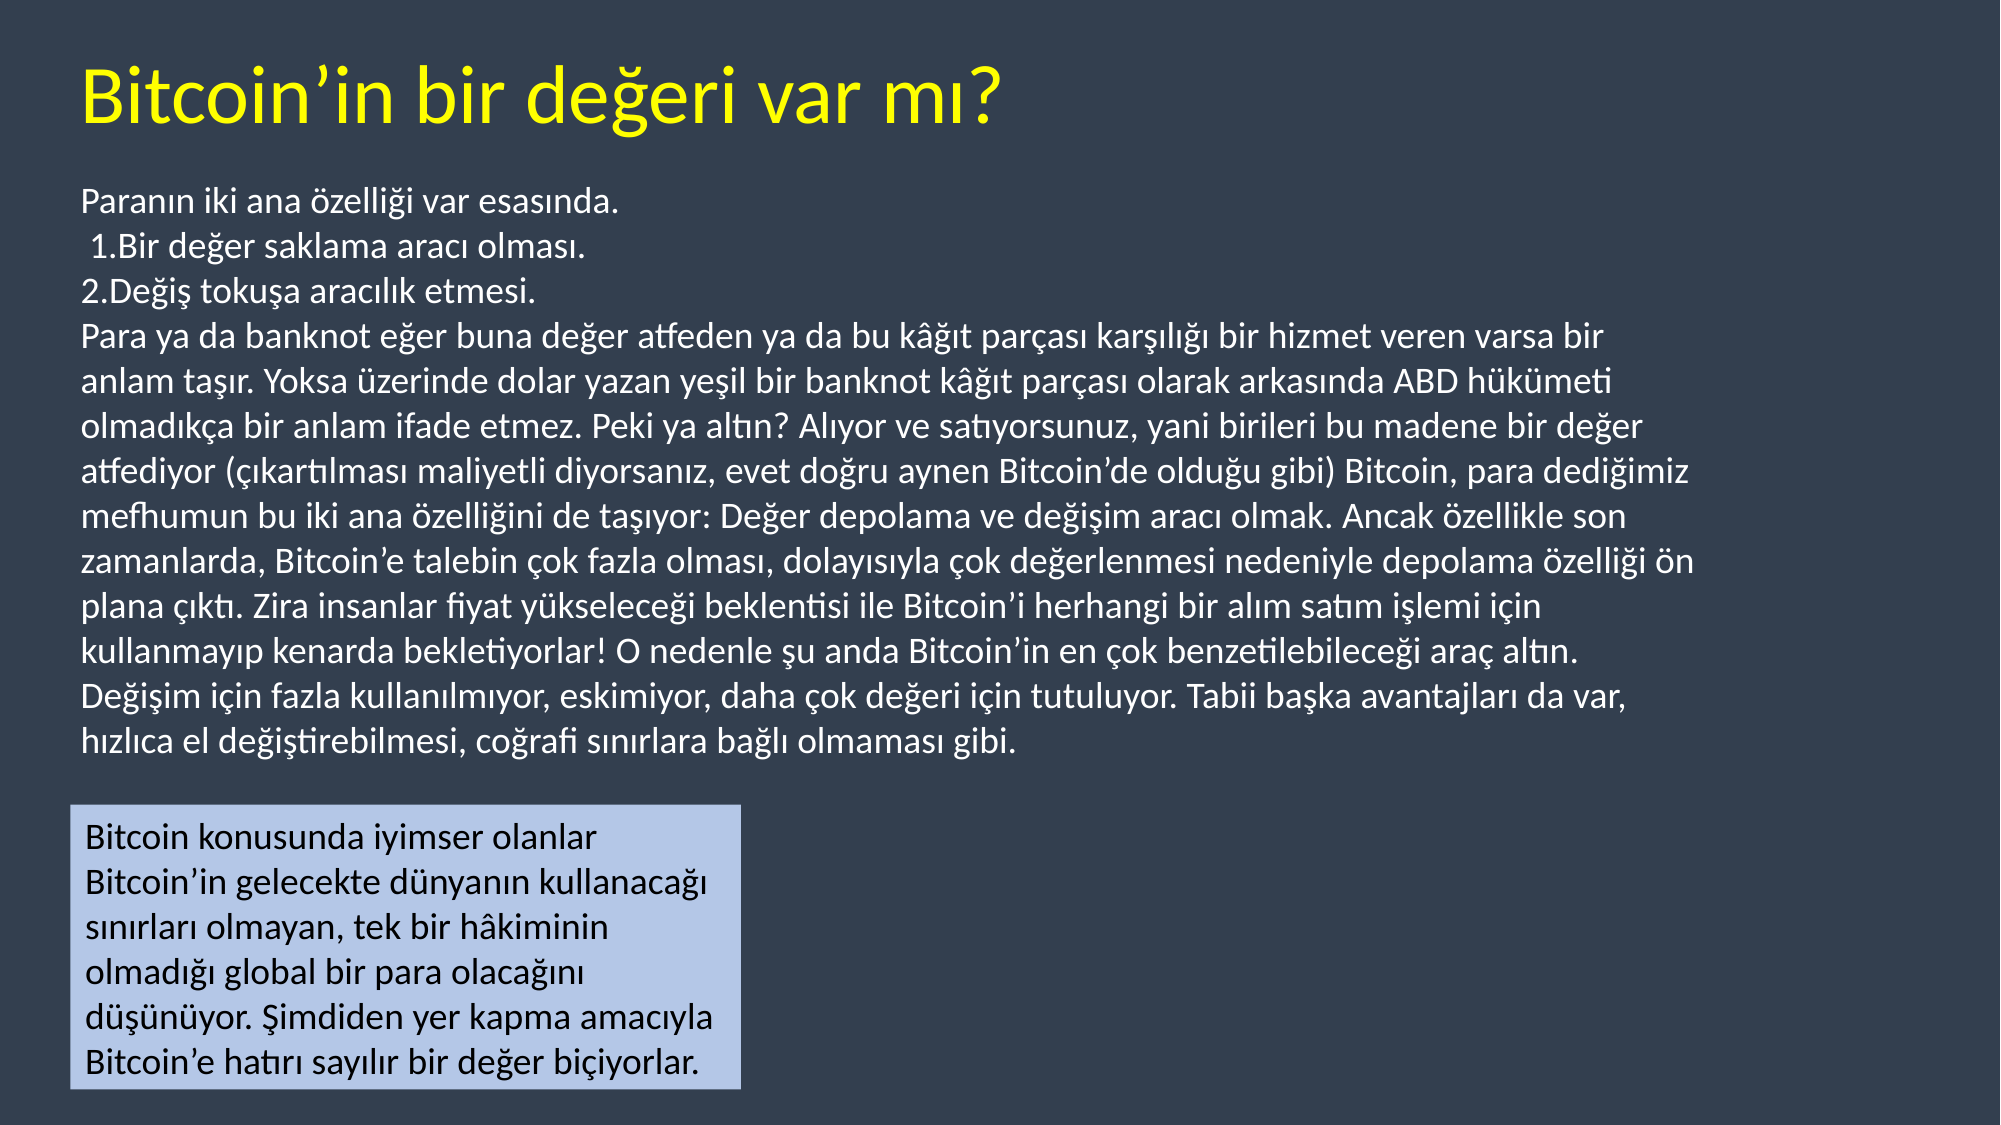

Bitcoin’in bir değeri var mı?
Paranın iki ana özelliği var esasında.
 1.Bir değer saklama aracı olması.
2.Değiş tokuşa aracılık etmesi.
Para ya da banknot eğer buna değer atfeden ya da bu kâğıt parçası karşılığı bir hizmet veren varsa bir anlam taşır. Yoksa üzerinde dolar yazan yeşil bir banknot kâğıt parçası olarak arkasında ABD hükümeti olmadıkça bir anlam ifade etmez. Peki ya altın? Alıyor ve satıyorsunuz, yani birileri bu madene bir değer atfediyor (çıkartılması maliyetli diyorsanız, evet doğru aynen Bitcoin’de olduğu gibi) Bitcoin, para dediğimiz mefhumun bu iki ana özelliğini de taşıyor: Değer depolama ve değişim aracı olmak. Ancak özellikle son zamanlarda, Bitcoin’e talebin çok fazla olması, dolayısıyla çok değerlenmesi nedeniyle depolama özelliği ön plana çıktı. Zira insanlar fiyat yükseleceği beklentisi ile Bitcoin’i herhangi bir alım satım işlemi için kullanmayıp kenarda bekletiyorlar! O nedenle şu anda Bitcoin’in en çok benzetilebileceği araç altın. Değişim için fazla kullanılmıyor, eskimiyor, daha çok değeri için tutuluyor. Tabii başka avantajları da var, hızlıca el değiştirebilmesi, coğrafi sınırlara bağlı olmaması gibi.
Bitcoin konusunda iyimser olanlar Bitcoin’in gelecekte dünyanın kullanacağı sınırları olmayan, tek bir hâkiminin olmadığı global bir para olacağını düşünüyor. Şimdiden yer kapma amacıyla Bitcoin’e hatırı sayılır bir değer biçiyorlar.